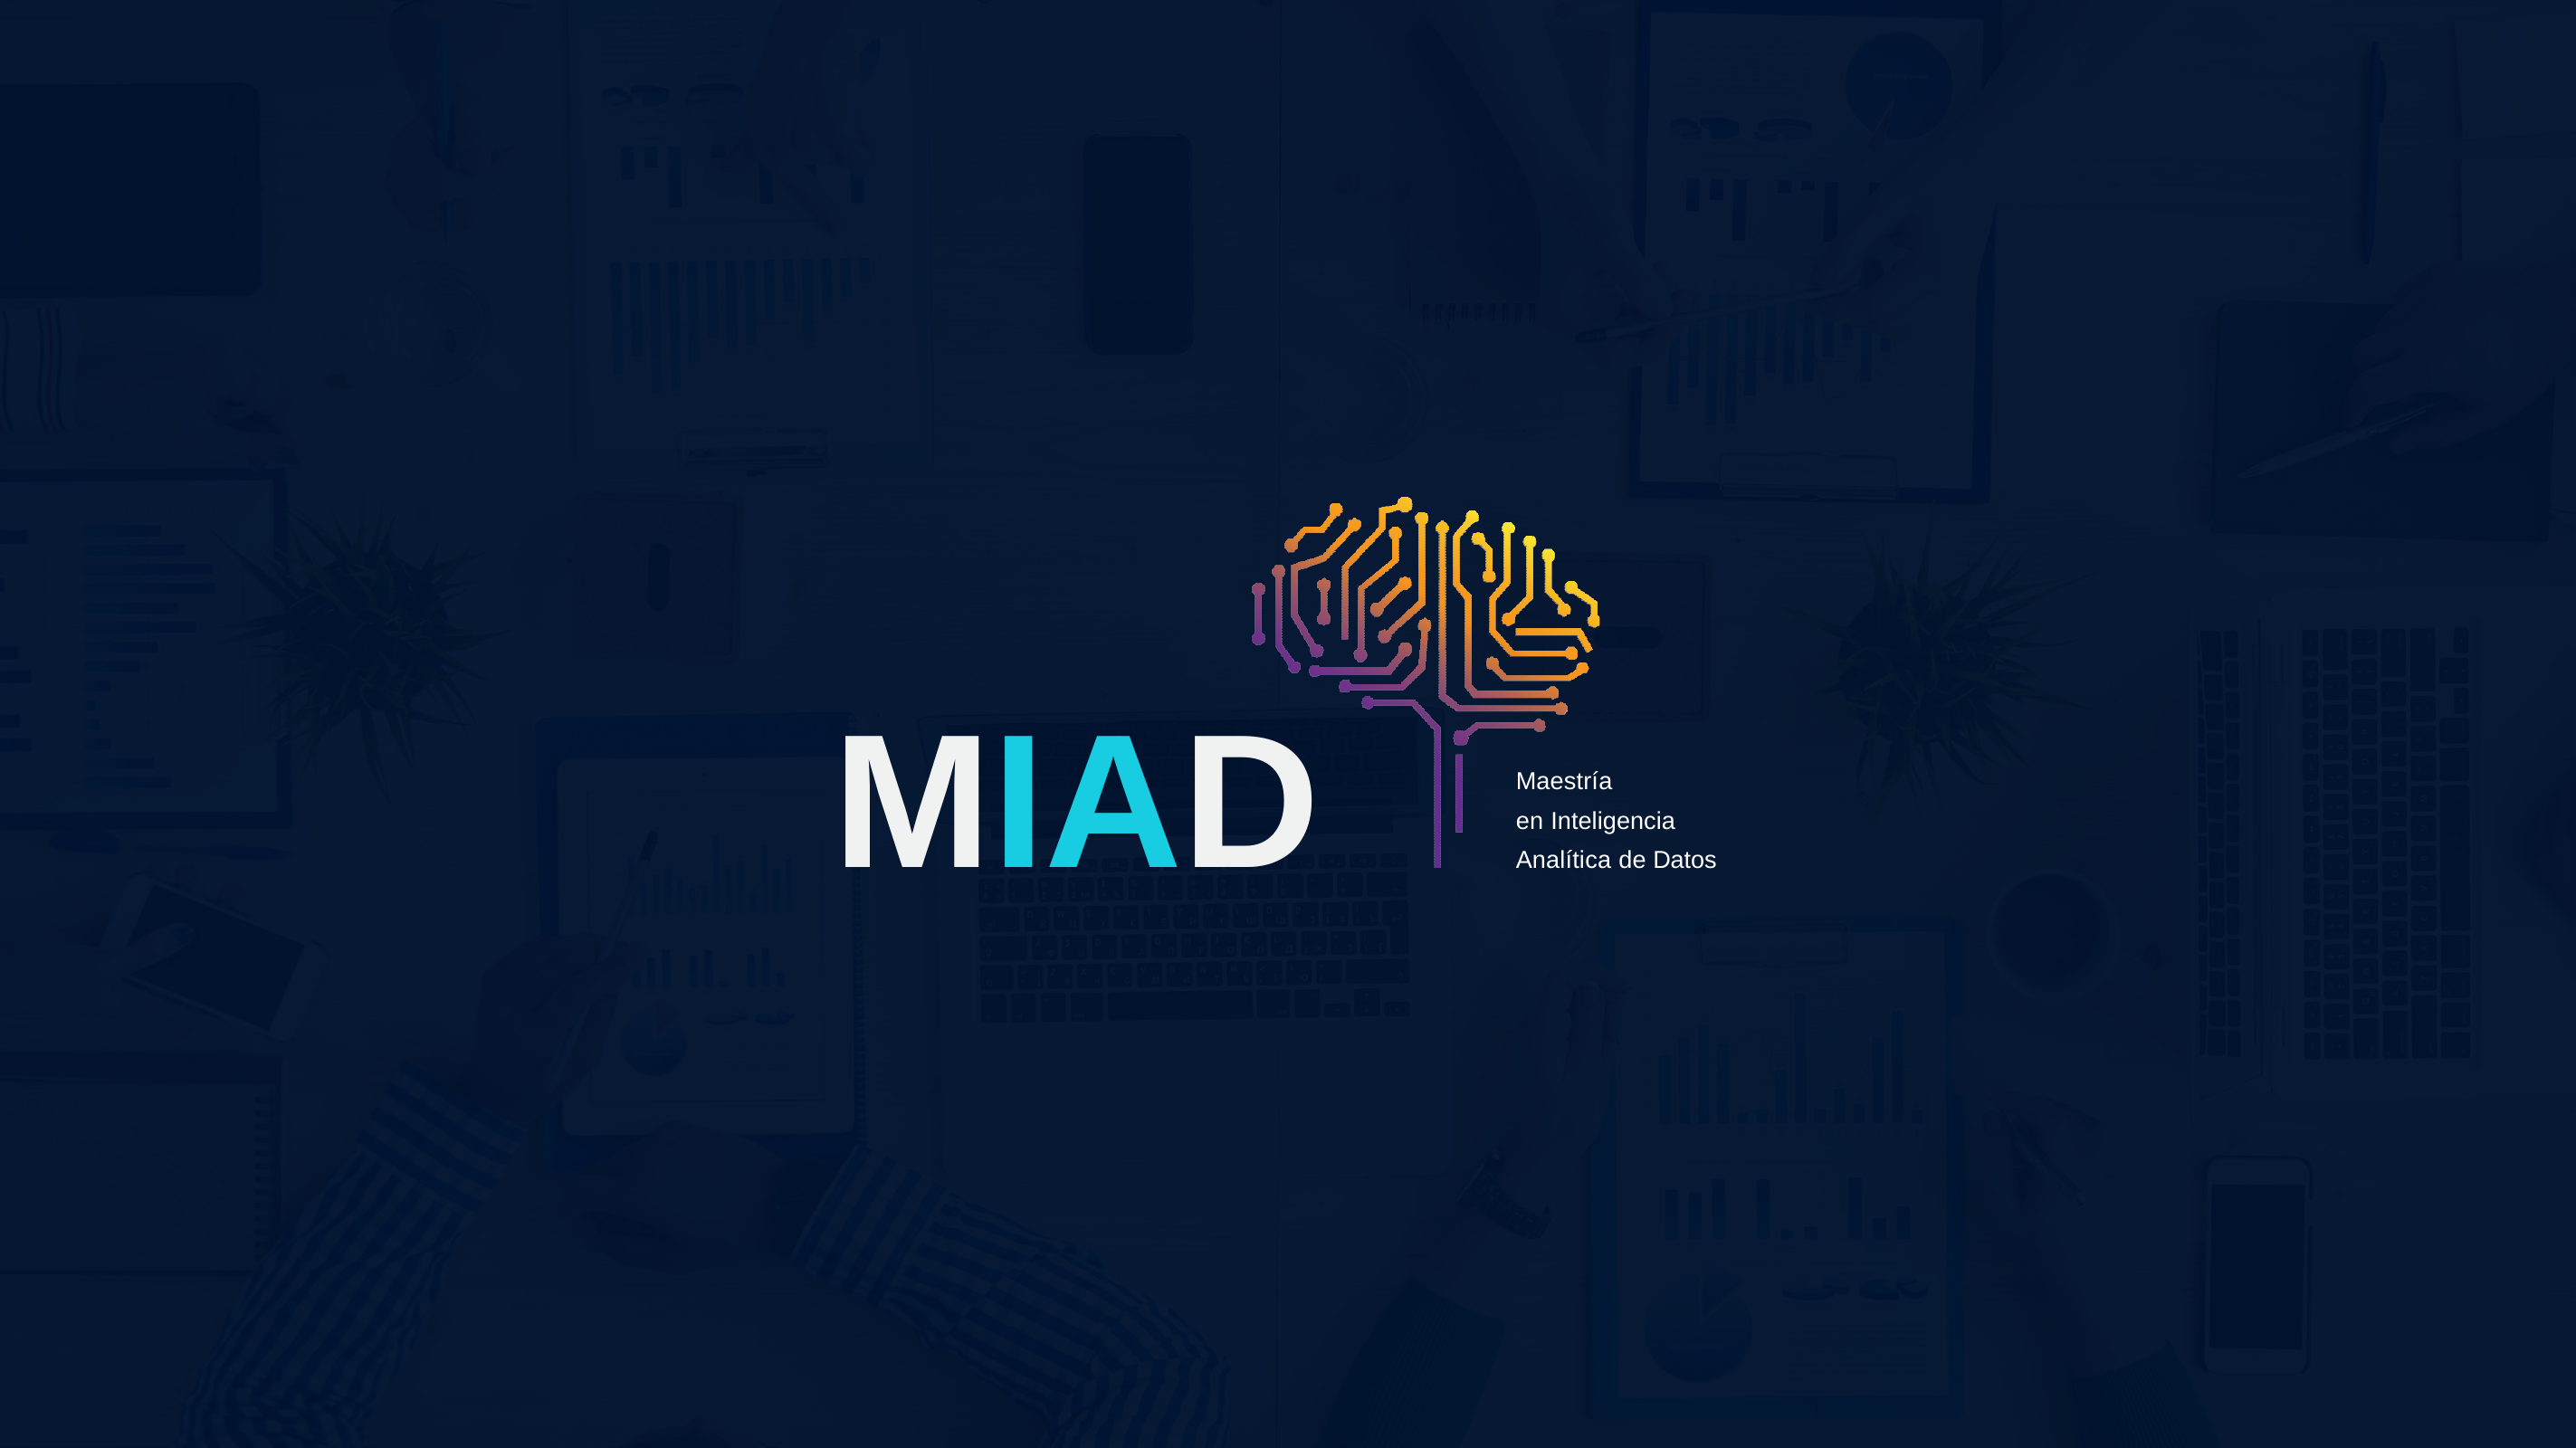

# MIAD
Maestría
en Inteligencia  Analítica de Datos